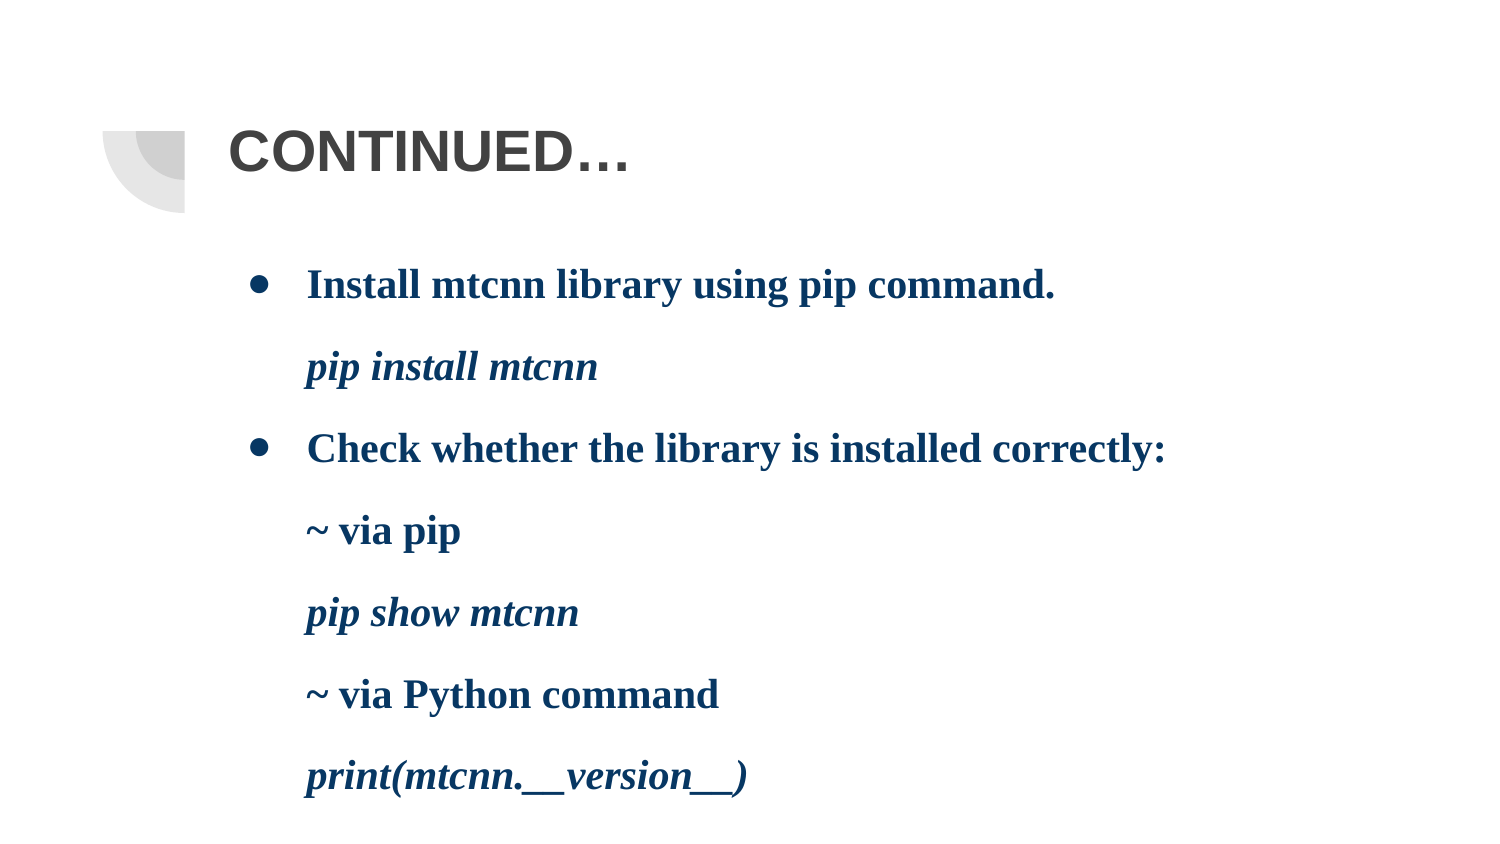

# CONTINUED…
Install mtcnn library using pip command.
pip install mtcnn
Check whether the library is installed correctly:
~ via pip
pip show mtcnn
~ via Python command
print(mtcnn.__version__)